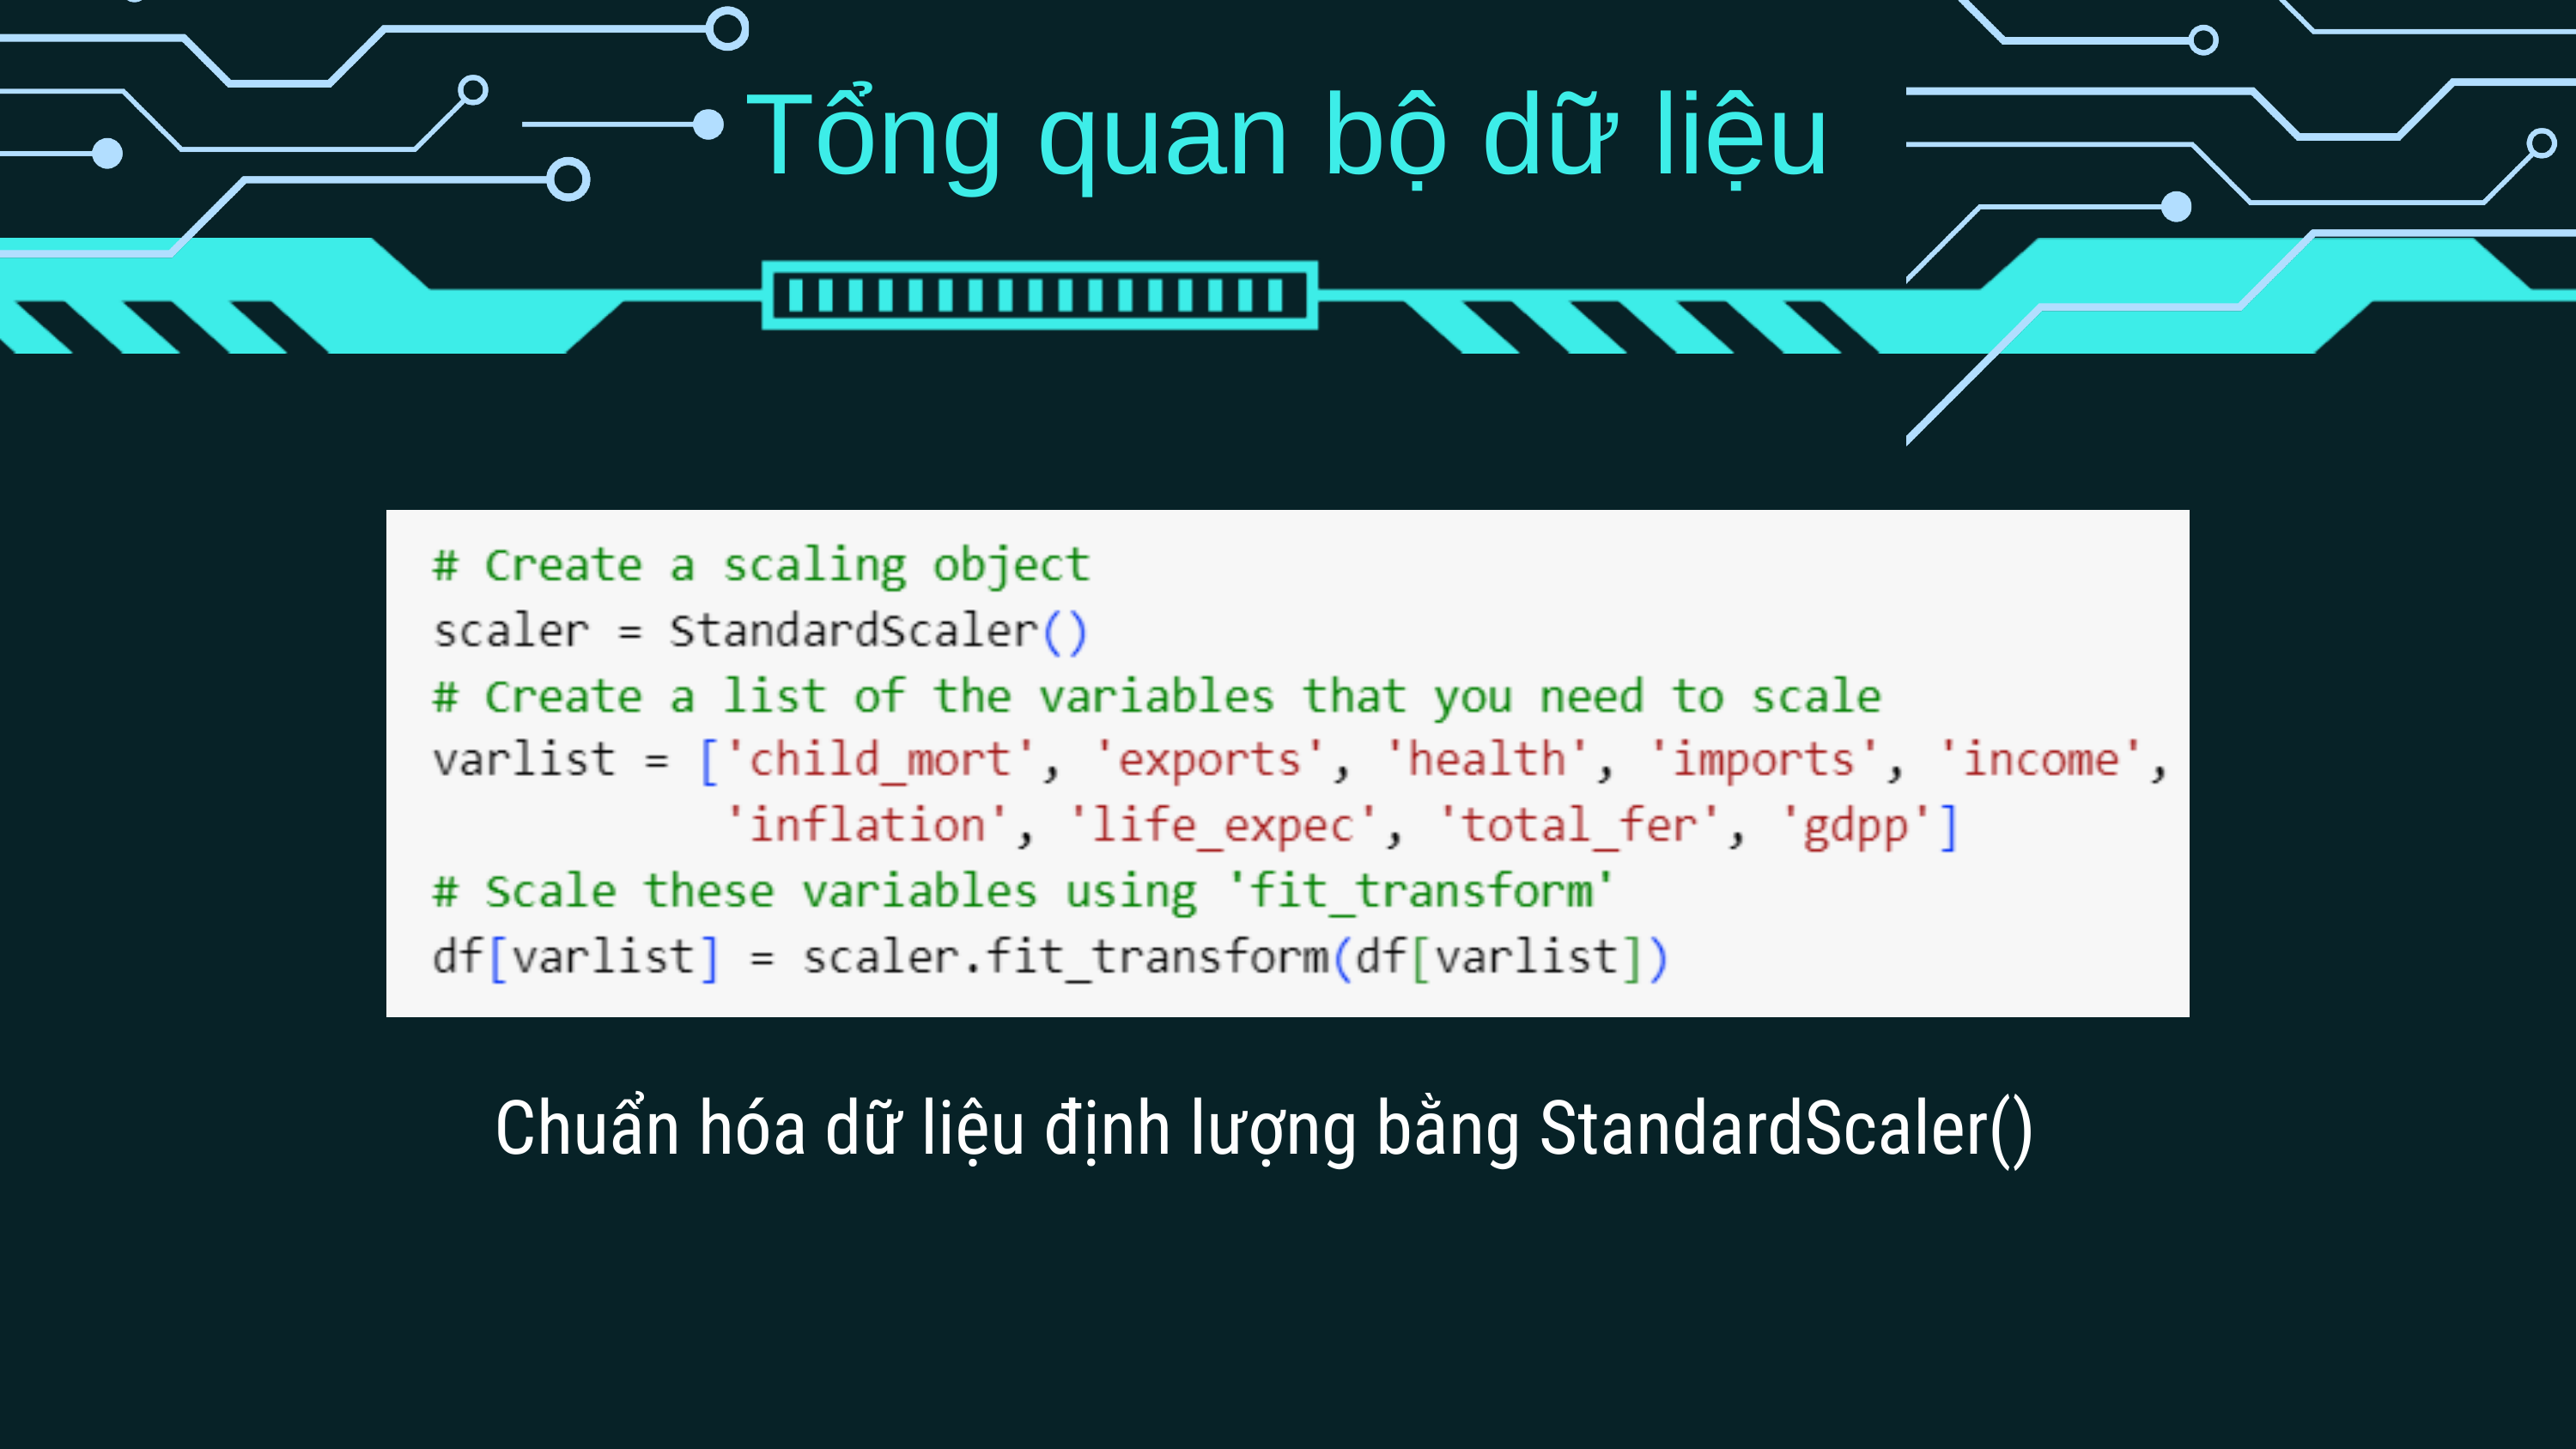

Tổng quan bộ dữ liệu

Chuẩn hóa dữ liệu định lượng bằng StandardScaler()